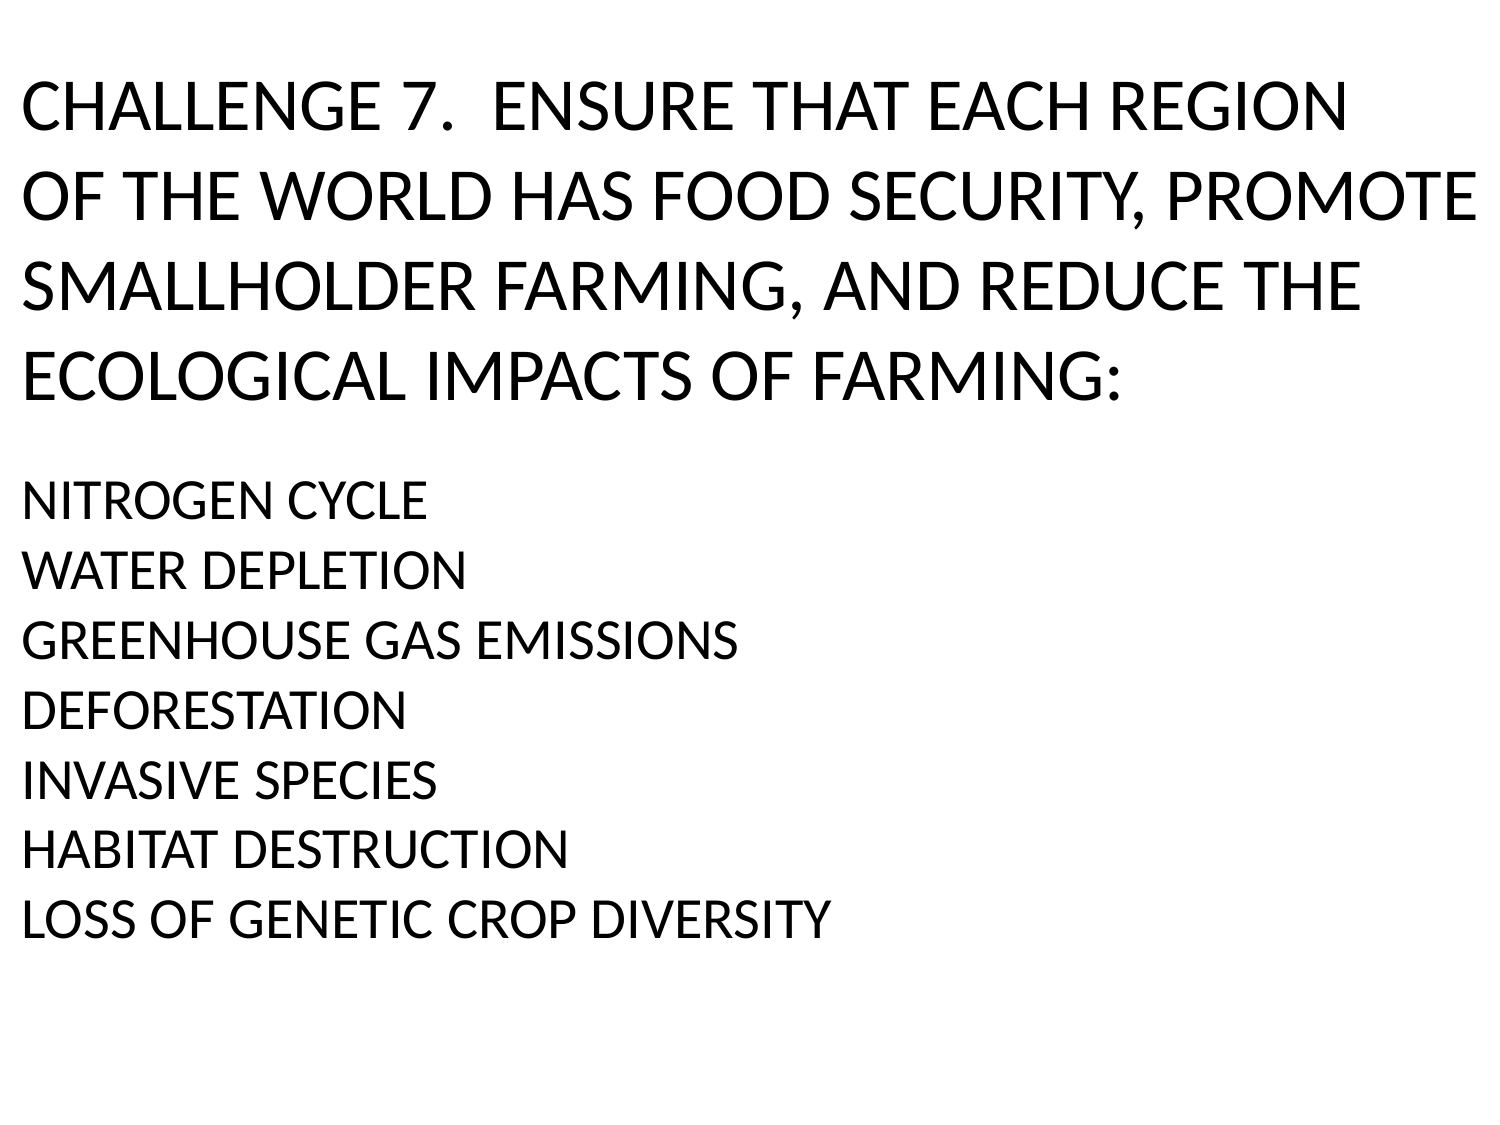

CHALLENGE 7.  ENSURE THAT EACH REGION
OF THE WORLD HAS FOOD SECURITY, PROMOTE
SMALLHOLDER FARMING, AND REDUCE THE
ECOLOGICAL IMPACTS OF FARMING:

NITROGEN CYCLE
WATER DEPLETION
GREENHOUSE GAS EMISSIONS
DEFORESTATION
INVASIVE SPECIES
HABITAT DESTRUCTION
LOSS OF GENETIC CROP DIVERSITY